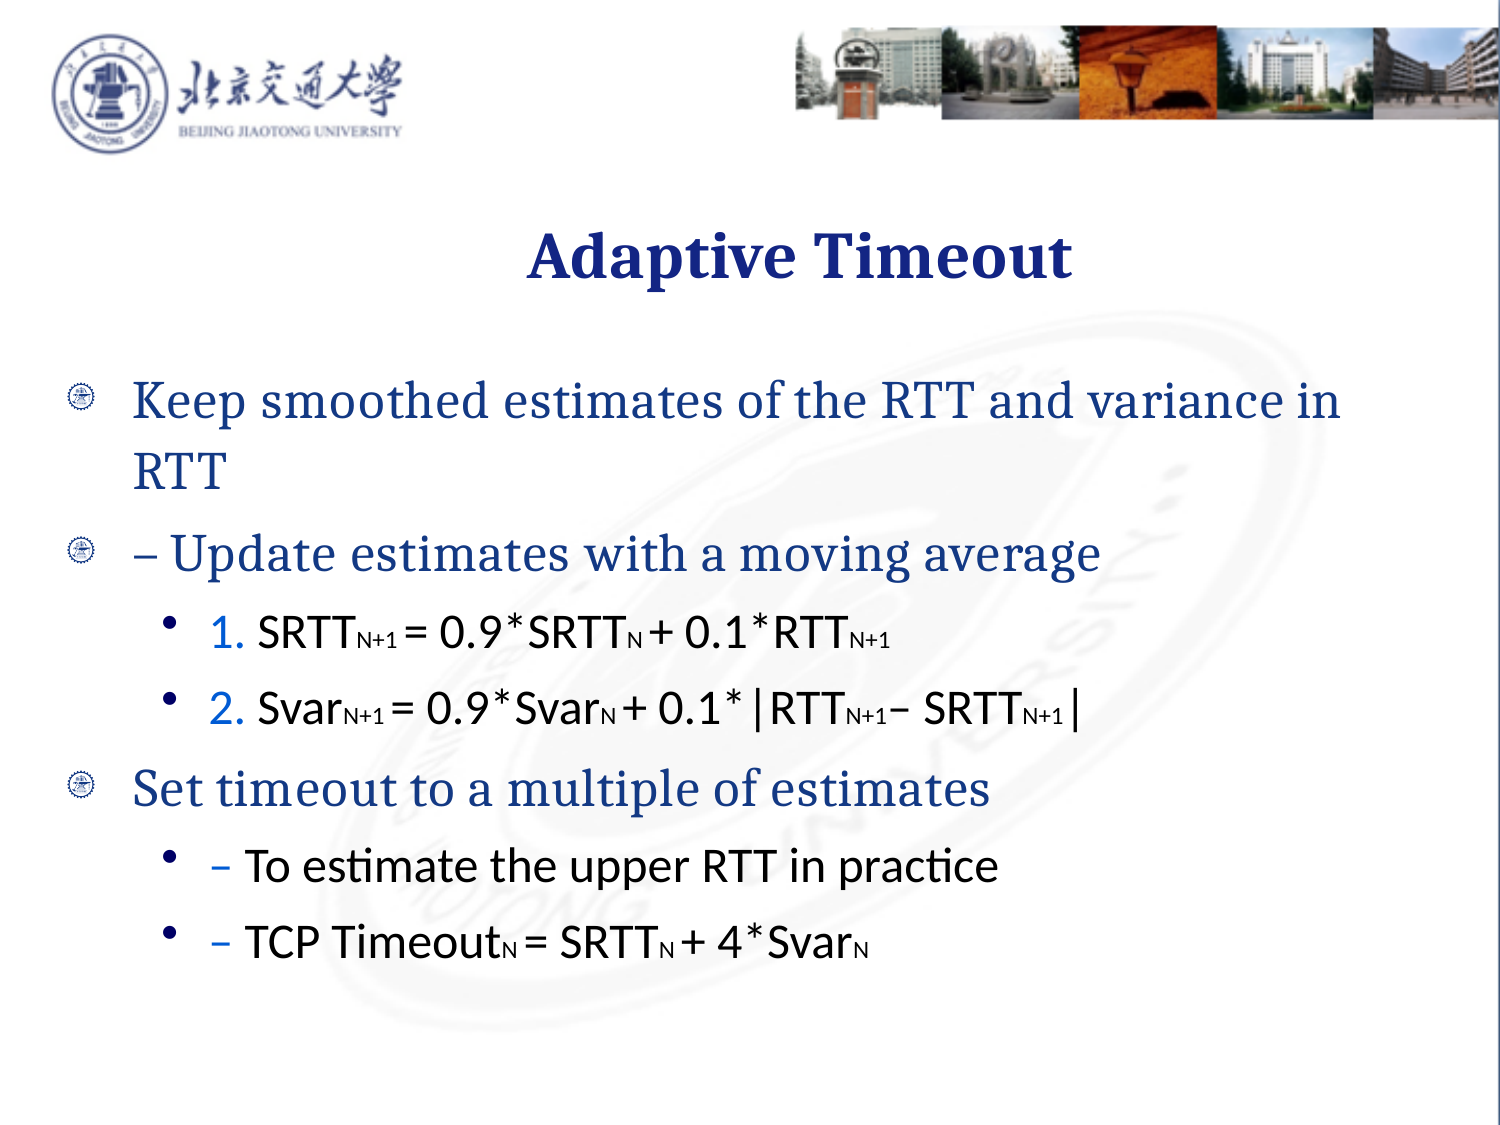

Adaptive Timeout
Keep smoothed estimates of the RTT and variance in RTT
– Update estimates with a moving average
1. SRTTN+1 = 0.9*SRTTN + 0.1*RTTN+1
2. SvarN+1 = 0.9*SvarN + 0.1*|RTTN+1– SRTTN+1|
Set timeout to a multiple of estimates
– To estimate the upper RTT in practice
– TCP TimeoutN = SRTTN + 4*SvarN